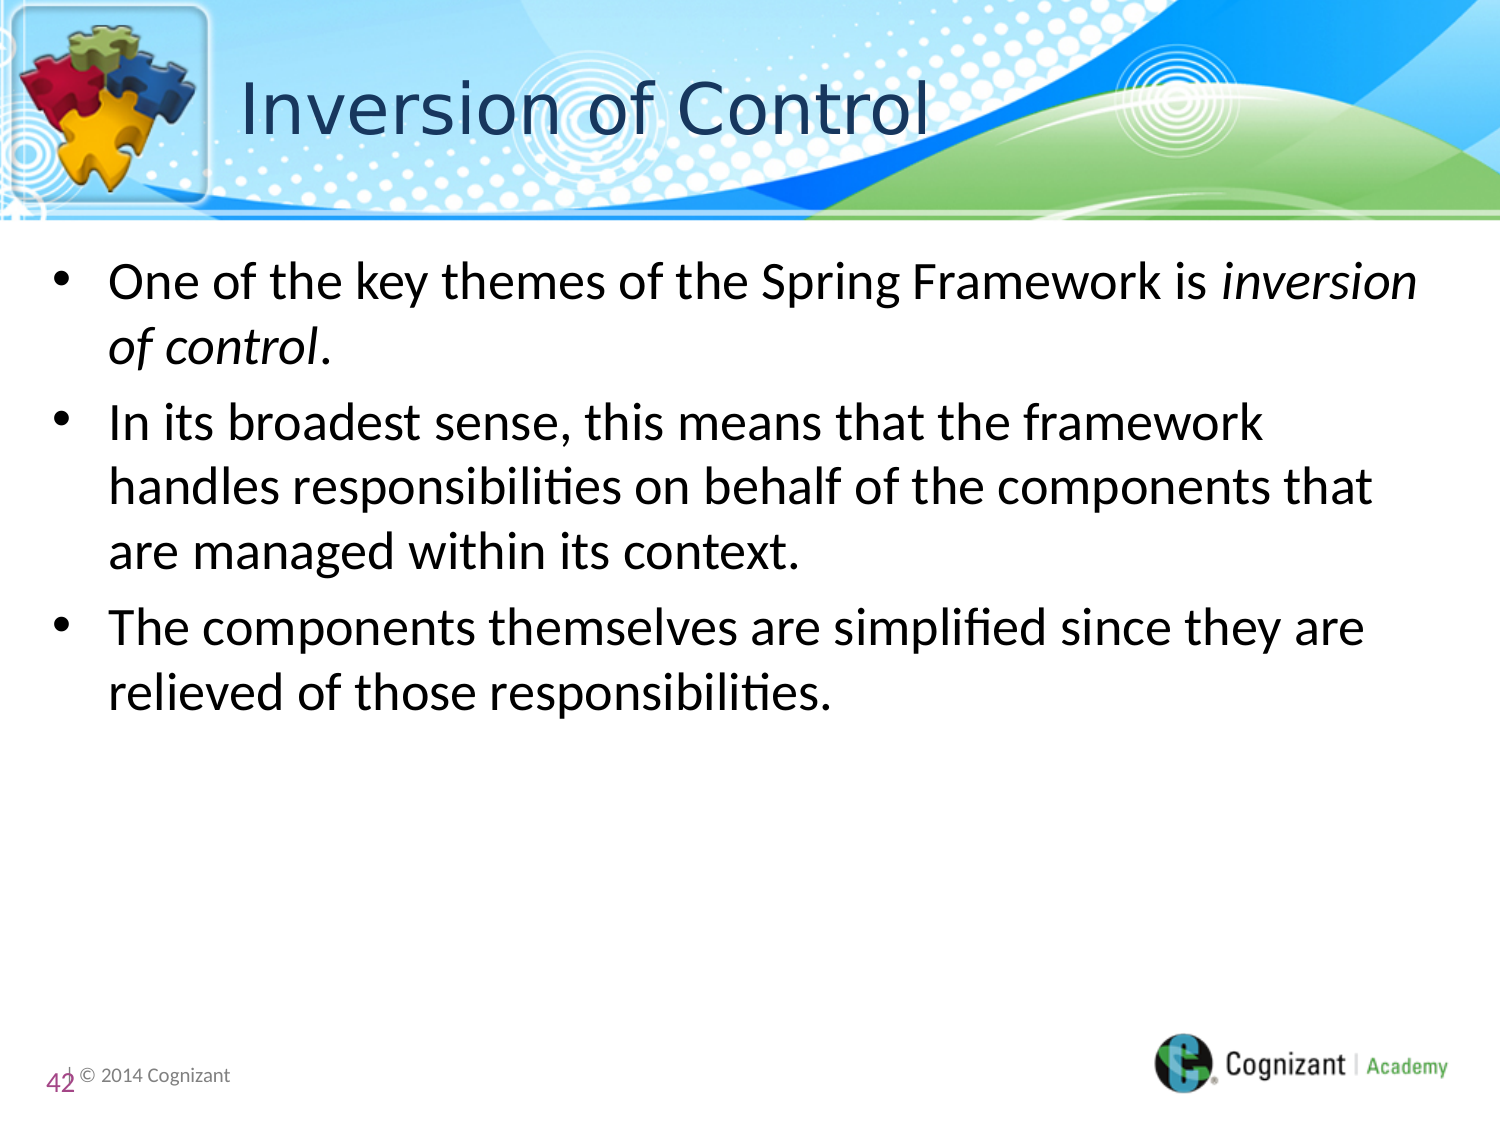

# Inversion of Control
One of the key themes of the Spring Framework is inversion of control.
In its broadest sense, this means that the framework handles responsibilities on behalf of the components that are managed within its context.
The components themselves are simplified since they are relieved of those responsibilities.

42